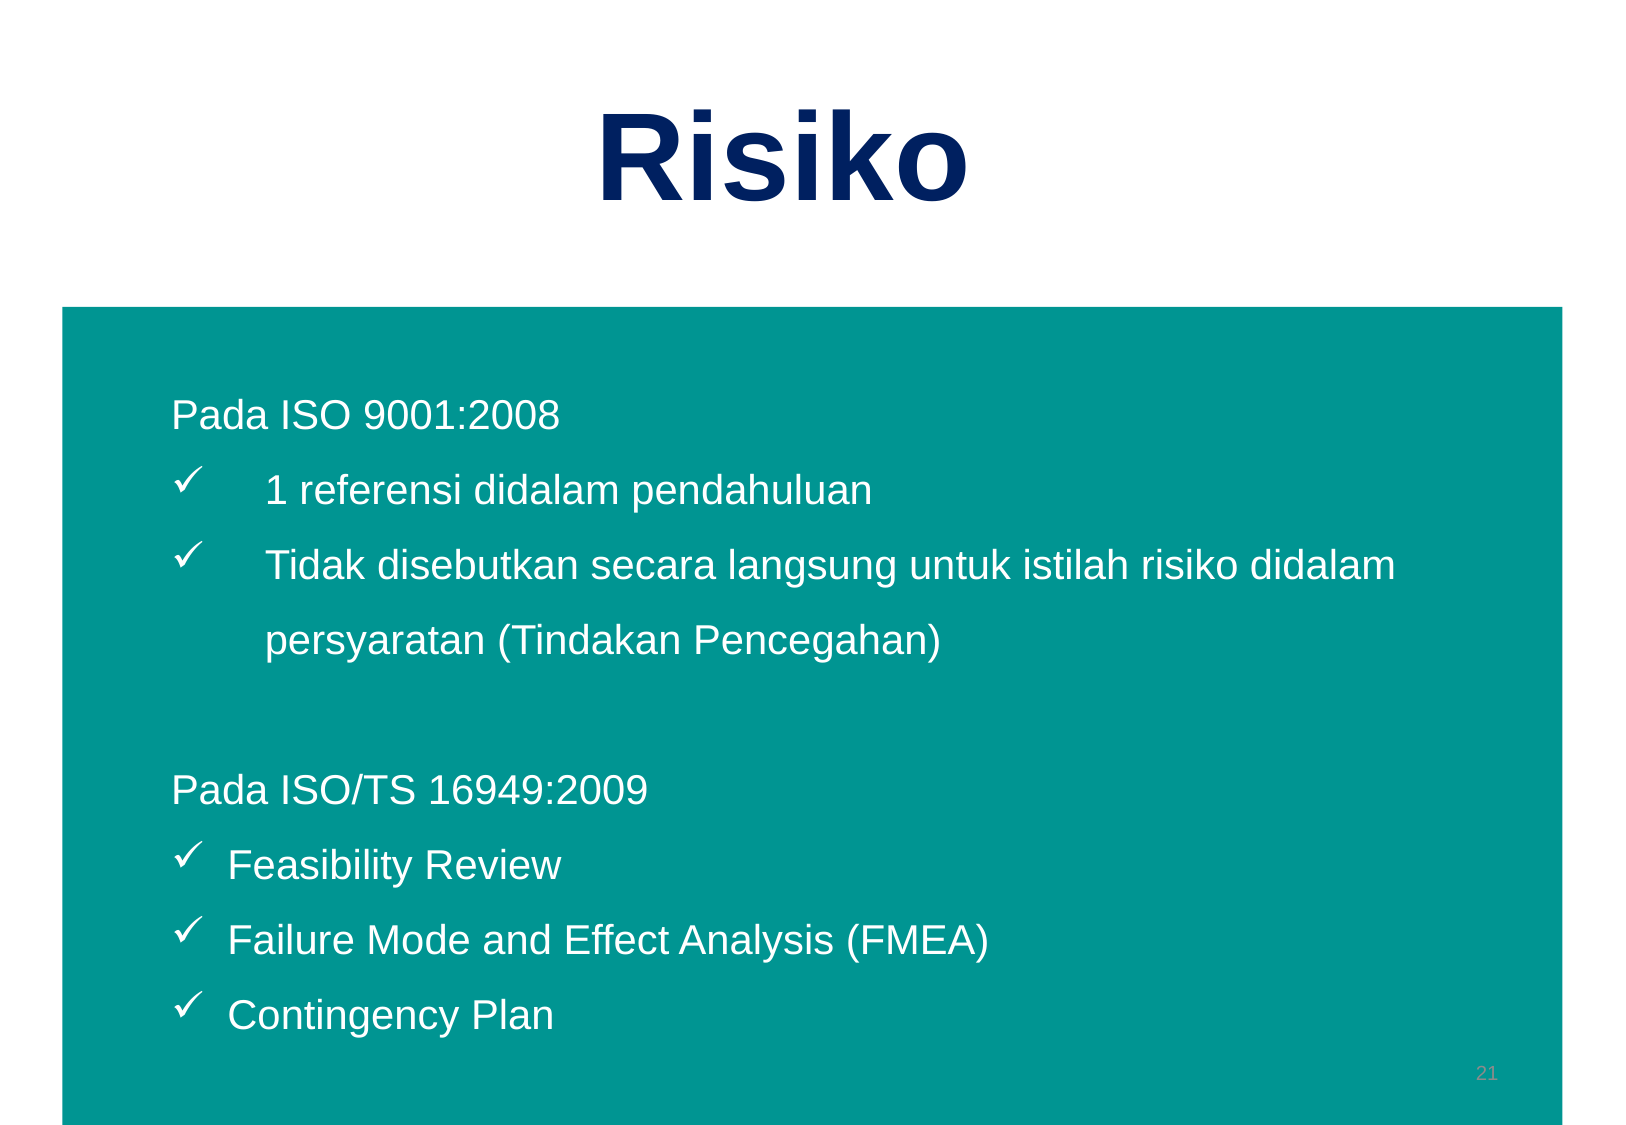

Risiko

Pada ISO 9001:2008
1 referensi didalam pendahuluan
Tidak disebutkan secara langsung untuk istilah risiko didalam persyaratan (Tindakan Pencegahan)

Pada ISO/TS 16949:2009
Feasibility Review
Failure Mode and Effect Analysis (FMEA)
Contingency Plan
21
Awareness IATF 16949 1/Rev 01(c) Copyright, Sentral Sistem Juni 2017